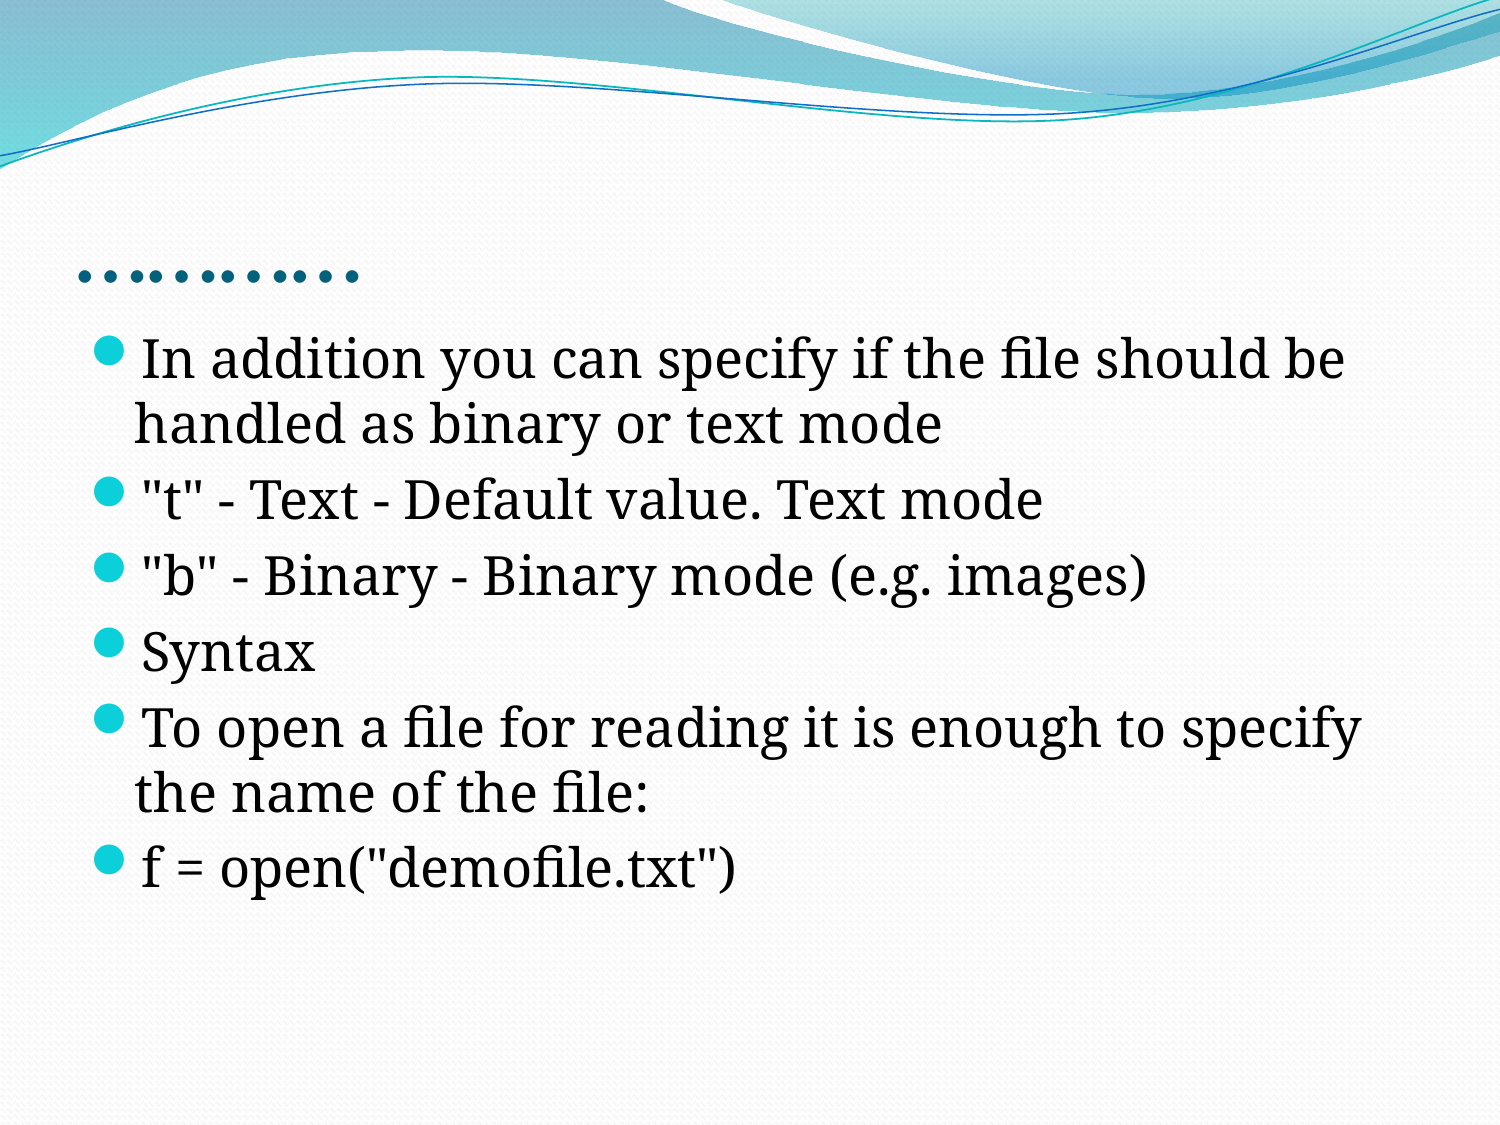

# …………
In addition you can specify if the file should be handled as binary or text mode
"t" - Text - Default value. Text mode
"b" - Binary - Binary mode (e.g. images)
Syntax
To open a file for reading it is enough to specify the name of the file:
f = open("demofile.txt")